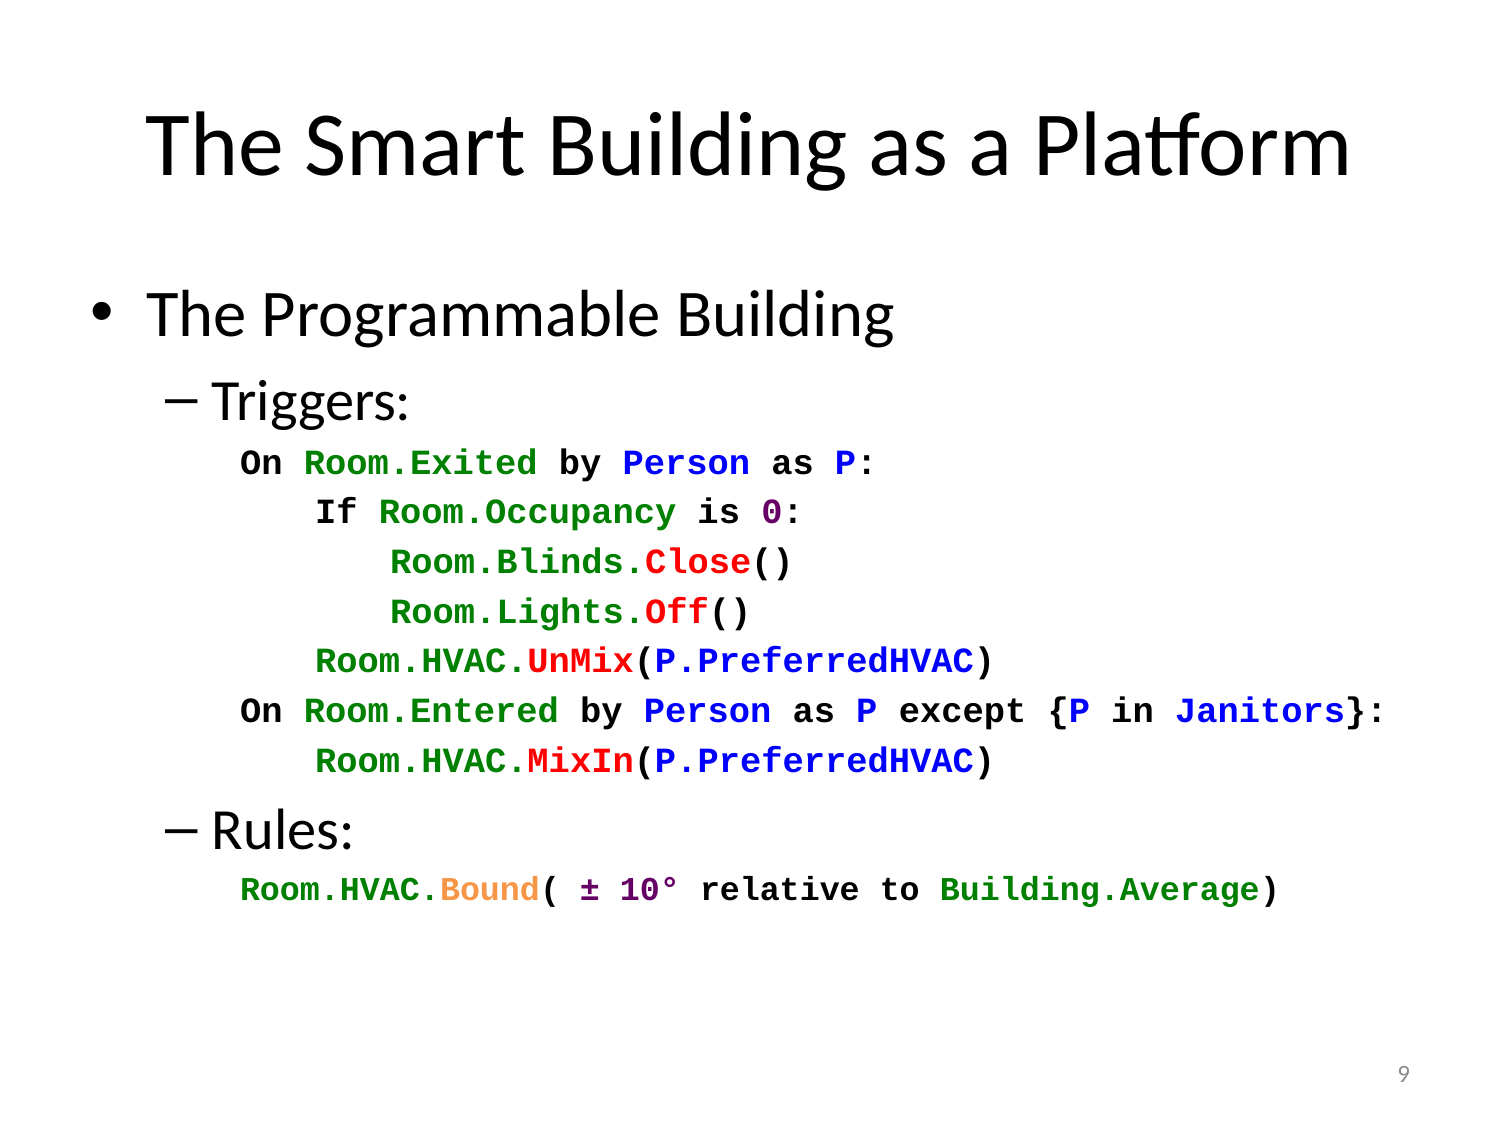

# The Smart Building as a Platform
The Programmable Building
Triggers:
On Room.Exited by Person as P:
If Room.Occupancy is 0:
Room.Blinds.Close()
Room.Lights.Off()
Room.HVAC.UnMix(P.PreferredHVAC)
On Room.Entered by Person as P except {P in Janitors}:
Room.HVAC.MixIn(P.PreferredHVAC)
Rules:
Room.HVAC.Bound( ± 10° relative to Building.Average)
9